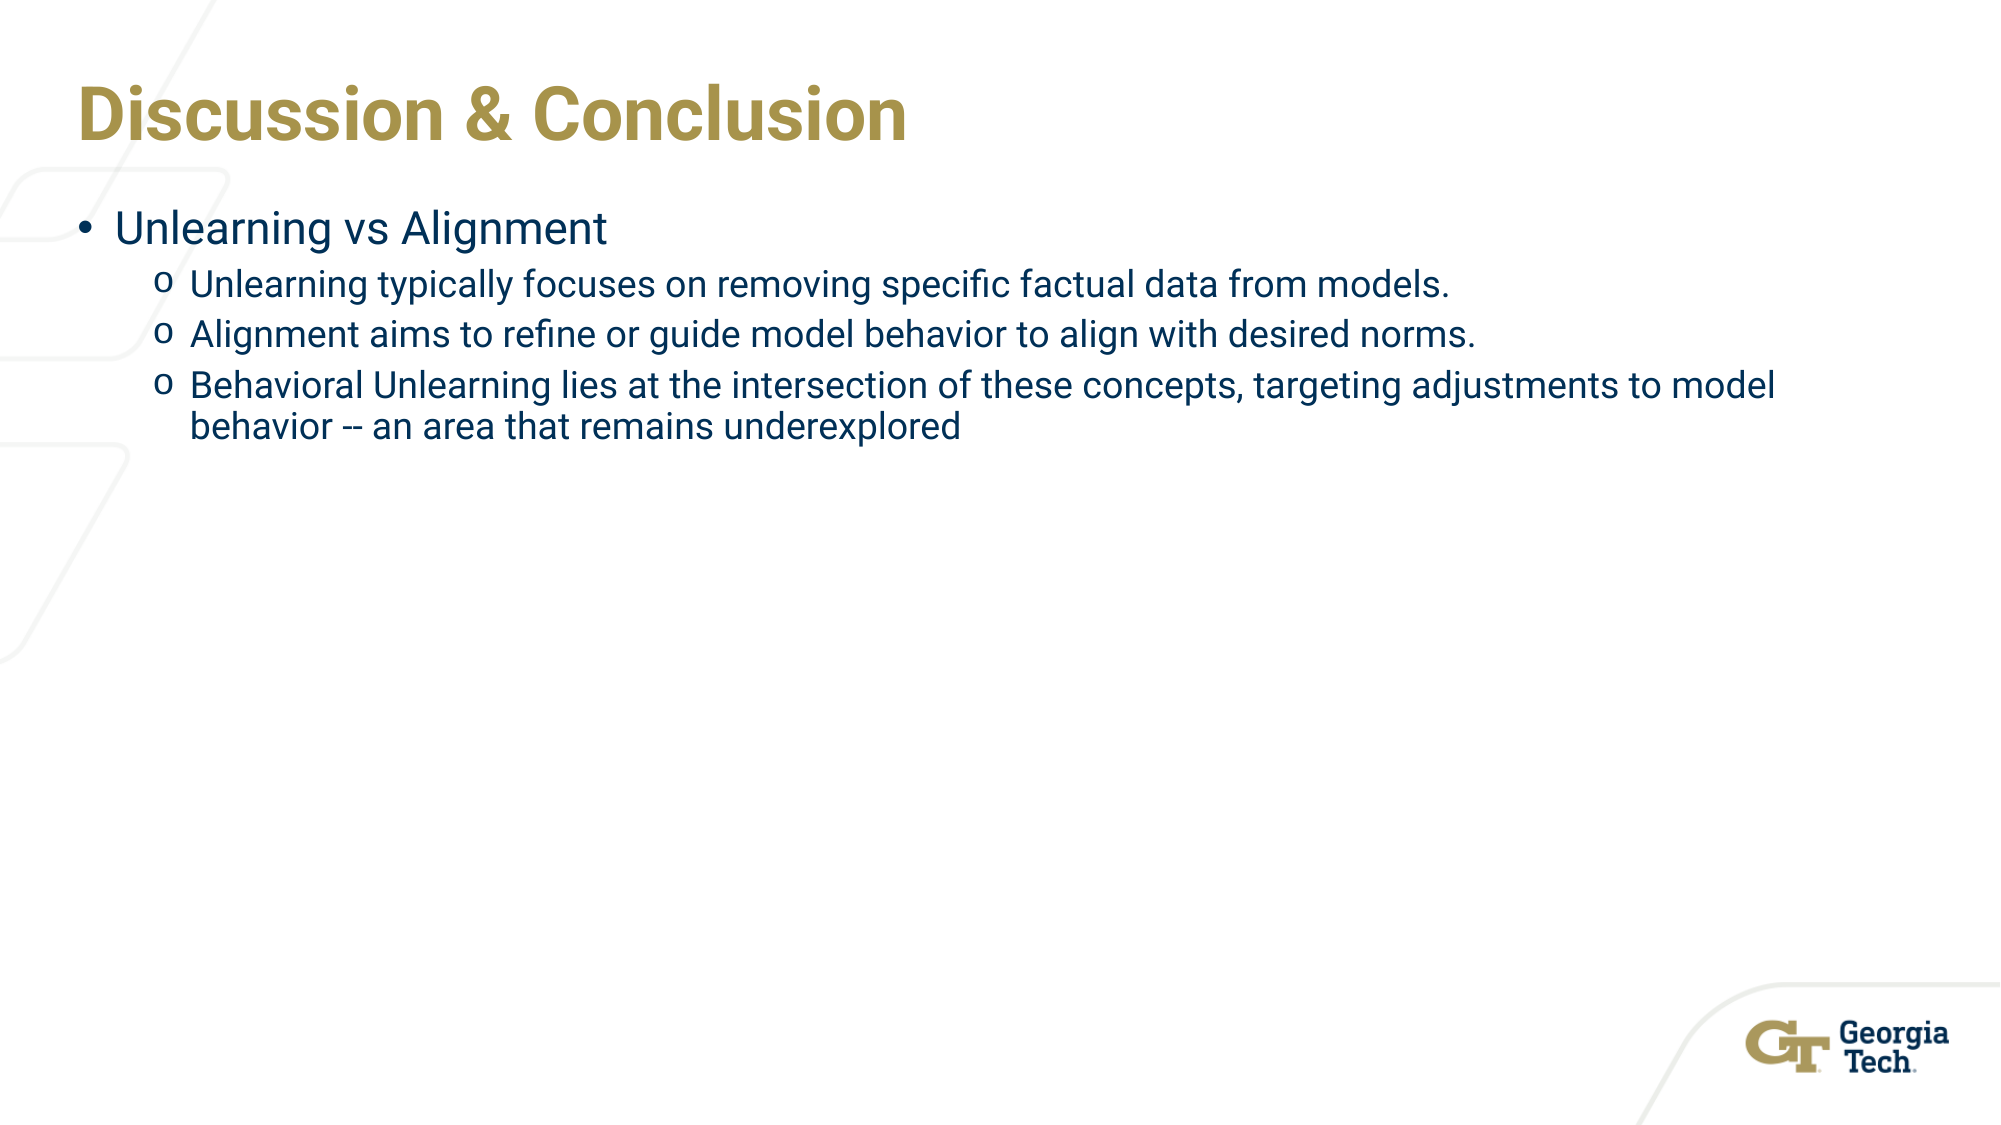

# Discussion & Conclusion
Unlearning vs Alignment
Unlearning typically focuses on removing specific factual data from models.
Alignment aims to refine or guide model behavior to align with desired norms.
Behavioral Unlearning lies at the intersection of these concepts, targeting adjustments to model behavior -- an area that remains underexplored